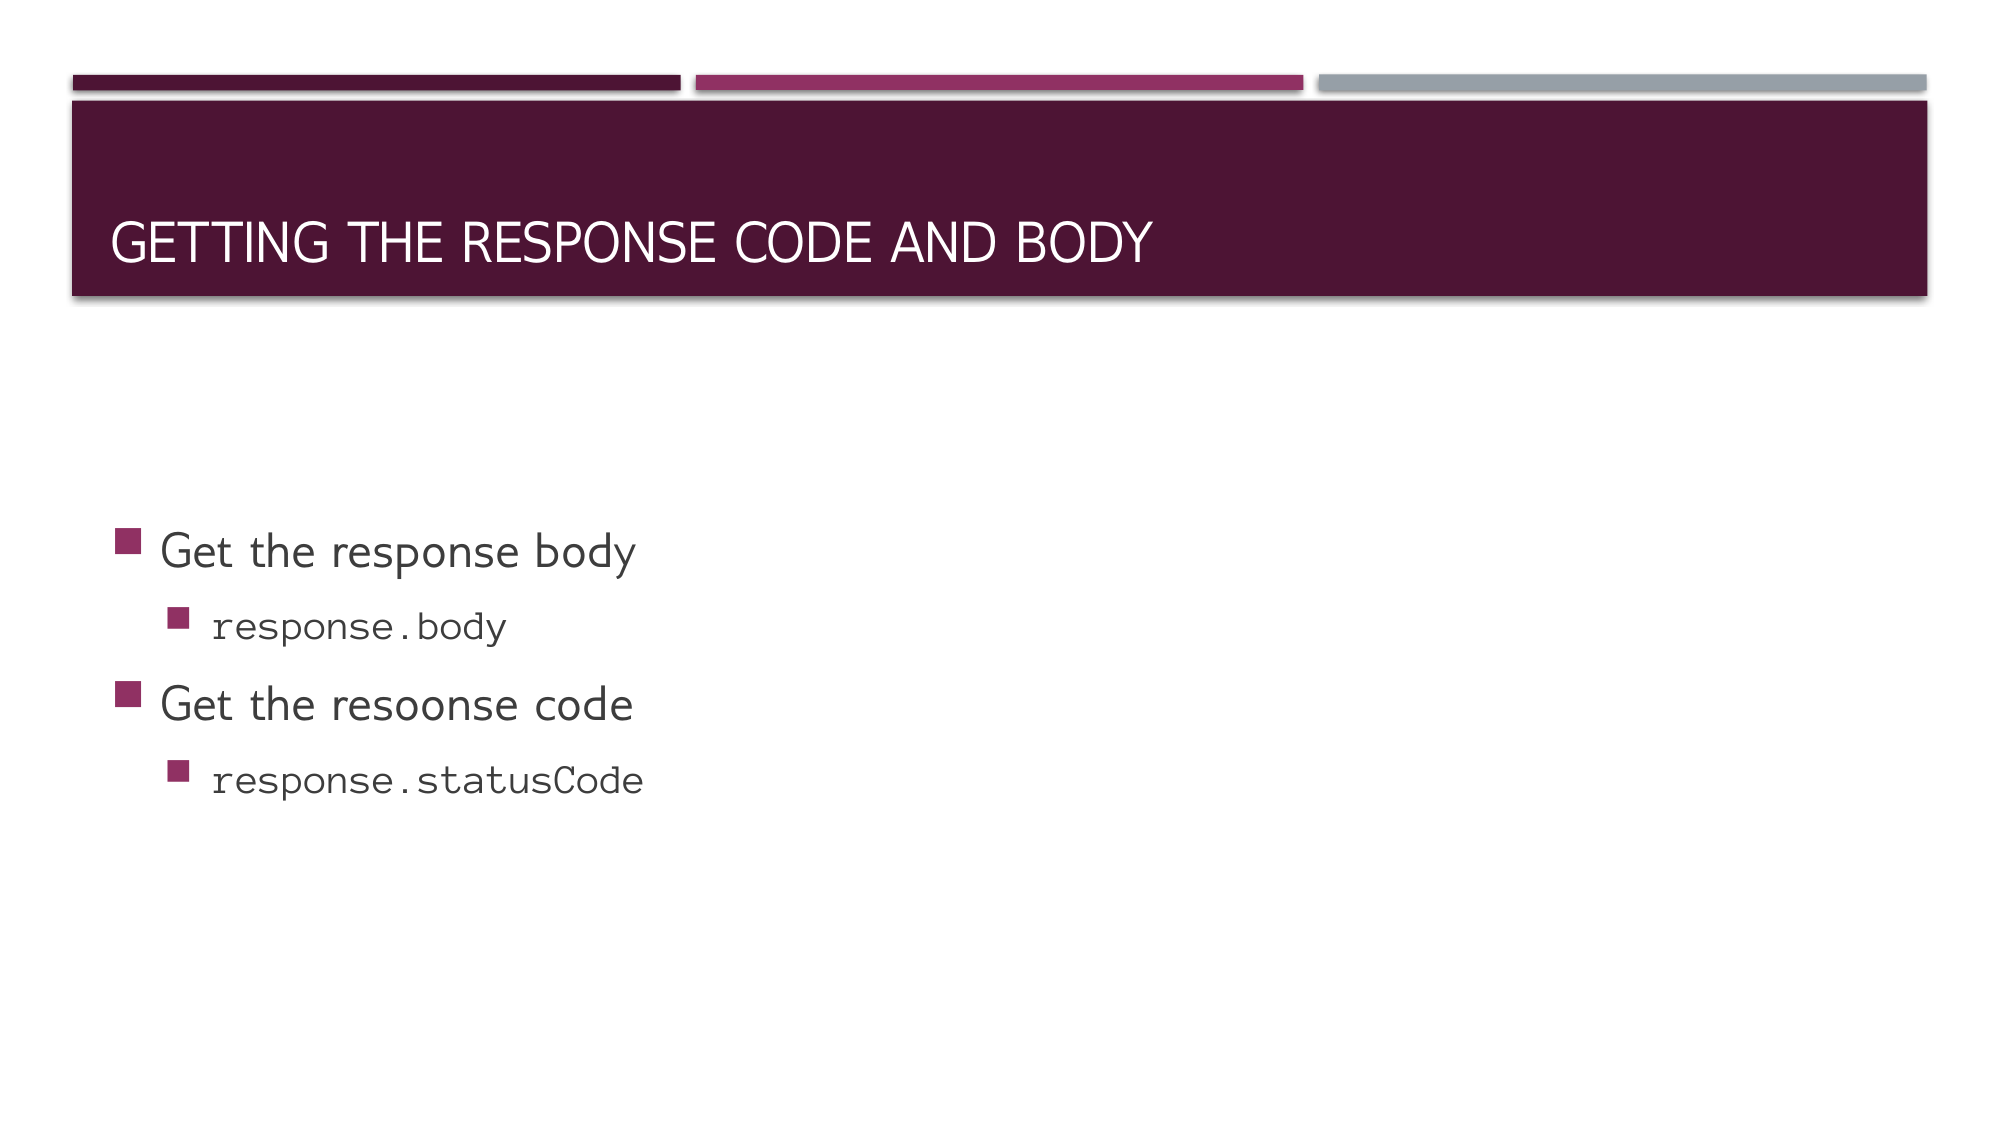

# Getting the response code and body
Get the response body
response.body
Get the resoonse code
response.statusCode